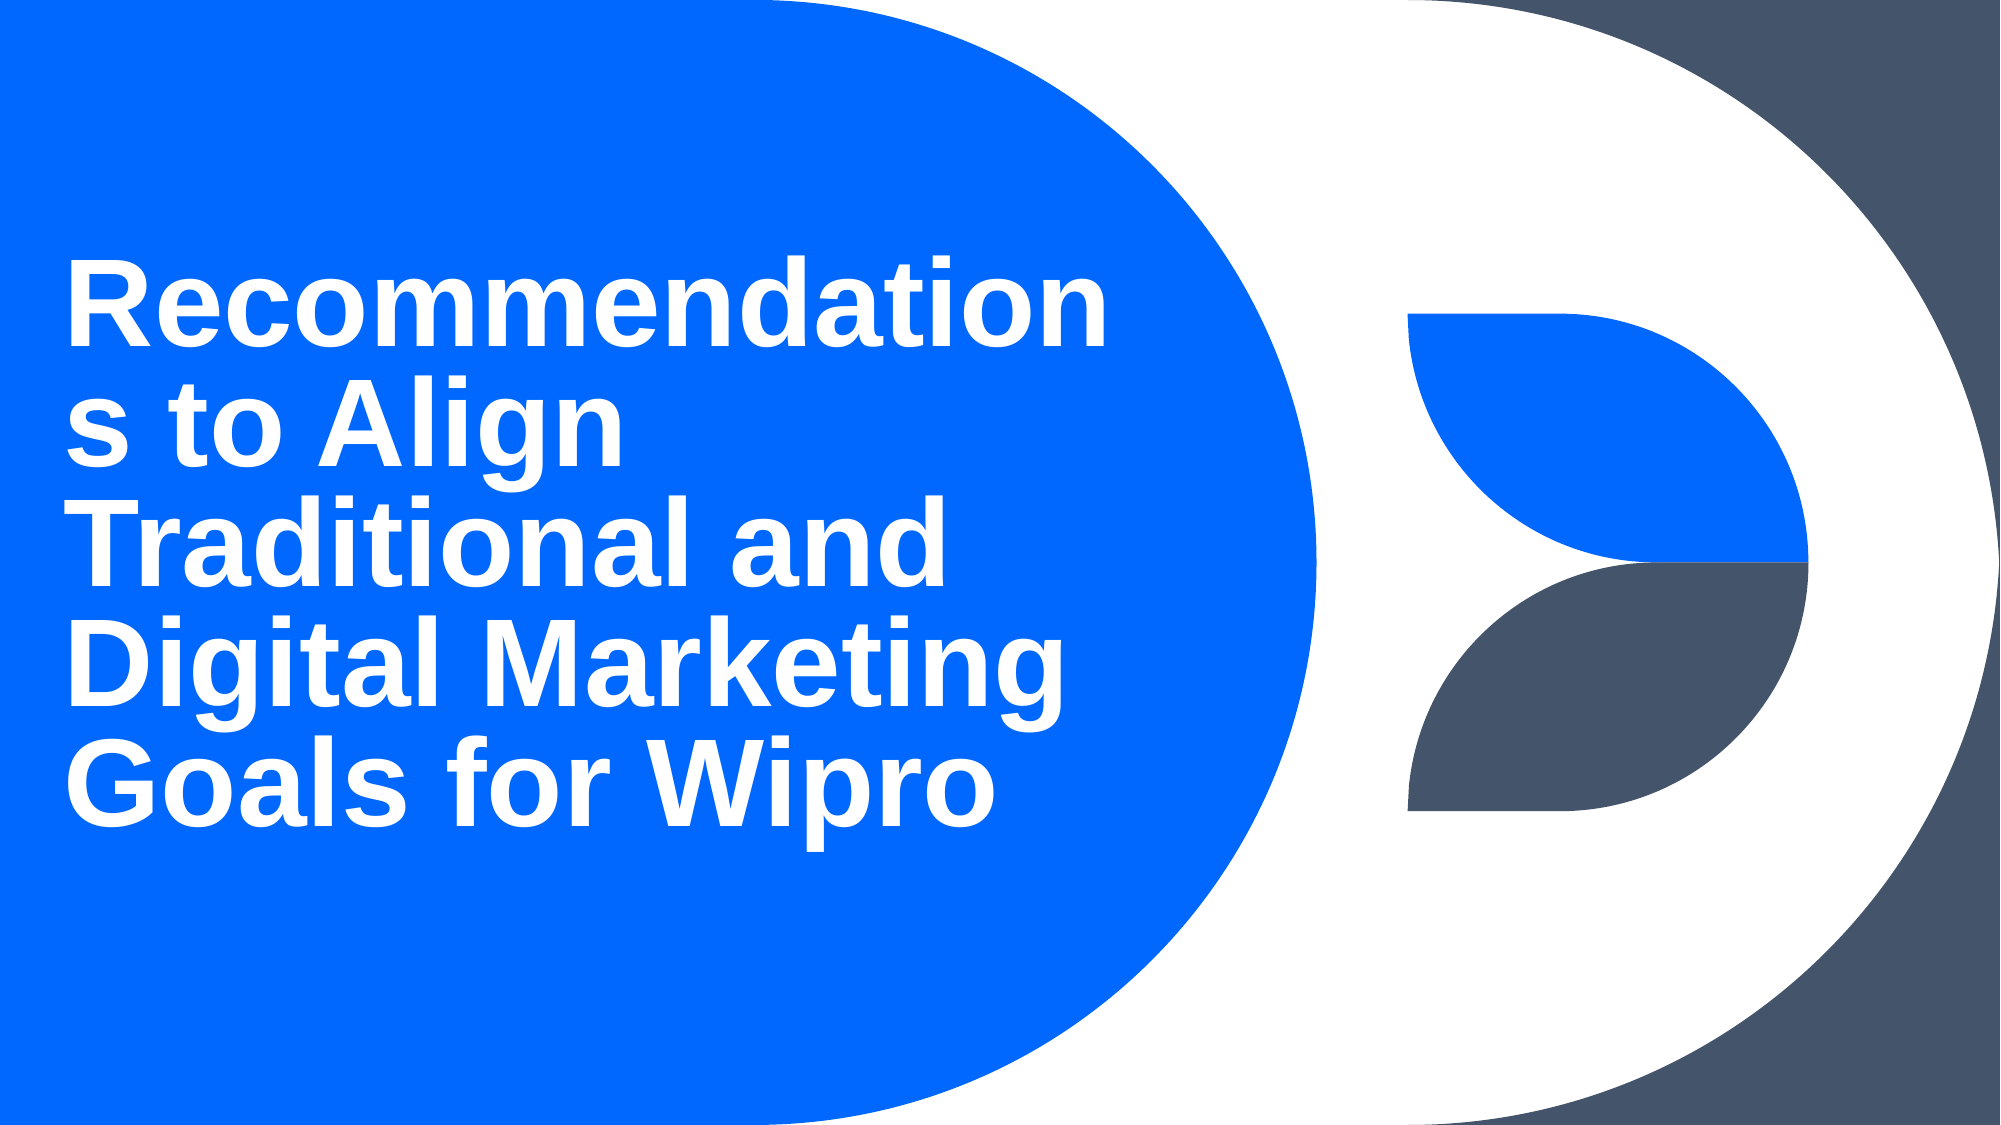

# Recommendations to Align Traditional and Digital Marketing Goals for Wipro